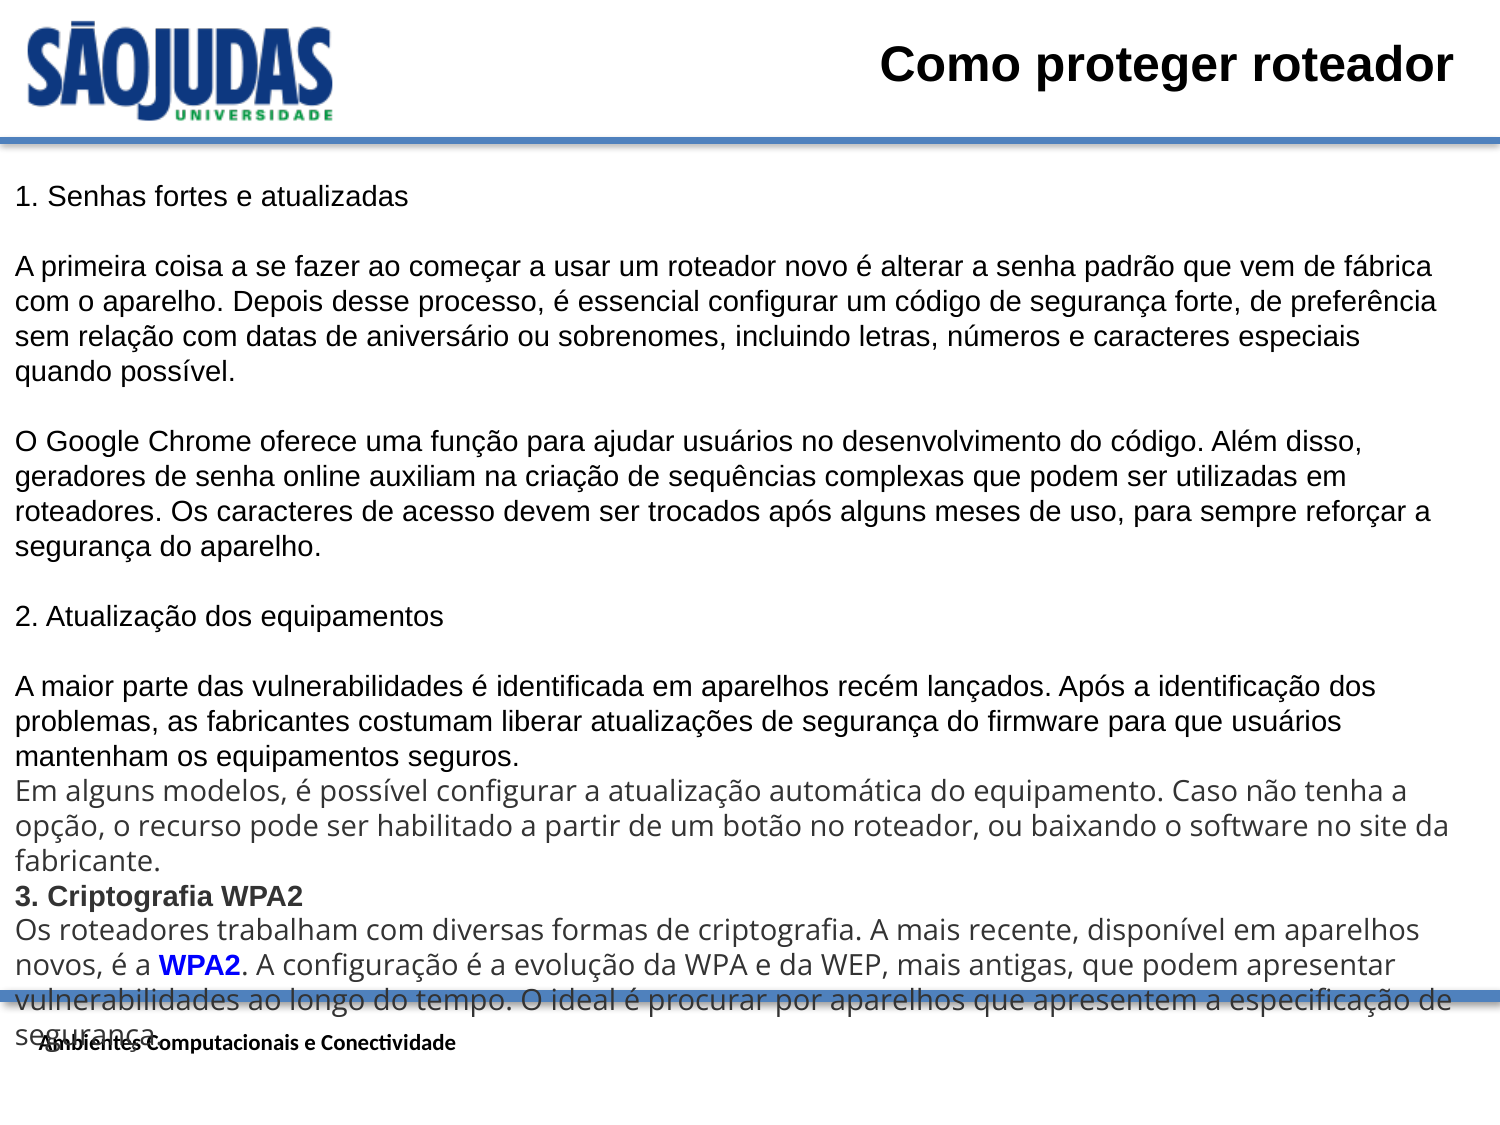

# Como proteger roteador
1. Senhas fortes e atualizadas

A primeira coisa a se fazer ao começar a usar um roteador novo é alterar a senha padrão que vem de fábrica com o aparelho. Depois desse processo, é essencial configurar um código de segurança forte, de preferência sem relação com datas de aniversário ou sobrenomes, incluindo letras, números e caracteres especiais quando possível.

O Google Chrome oferece uma função para ajudar usuários no desenvolvimento do código. Além disso, geradores de senha online auxiliam na criação de sequências complexas que podem ser utilizadas em roteadores. Os caracteres de acesso devem ser trocados após alguns meses de uso, para sempre reforçar a segurança do aparelho.

2. Atualização dos equipamentos

A maior parte das vulnerabilidades é identificada em aparelhos recém lançados. Após a identificação dos problemas, as fabricantes costumam liberar atualizações de segurança do firmware para que usuários mantenham os equipamentos seguros.
Em alguns modelos, é possível configurar a atualização automática do equipamento. Caso não tenha a opção, o recurso pode ser habilitado a partir de um botão no roteador, ou baixando o software no site da fabricante.
3. Criptografia WPA2
Os roteadores trabalham com diversas formas de criptografia. A mais recente, disponível em aparelhos novos, é a WPA2. A configuração é a evolução da WPA e da WEP, mais antigas, que podem apresentar vulnerabilidades ao longo do tempo. O ideal é procurar por aparelhos que apresentem a especificação de segurança.